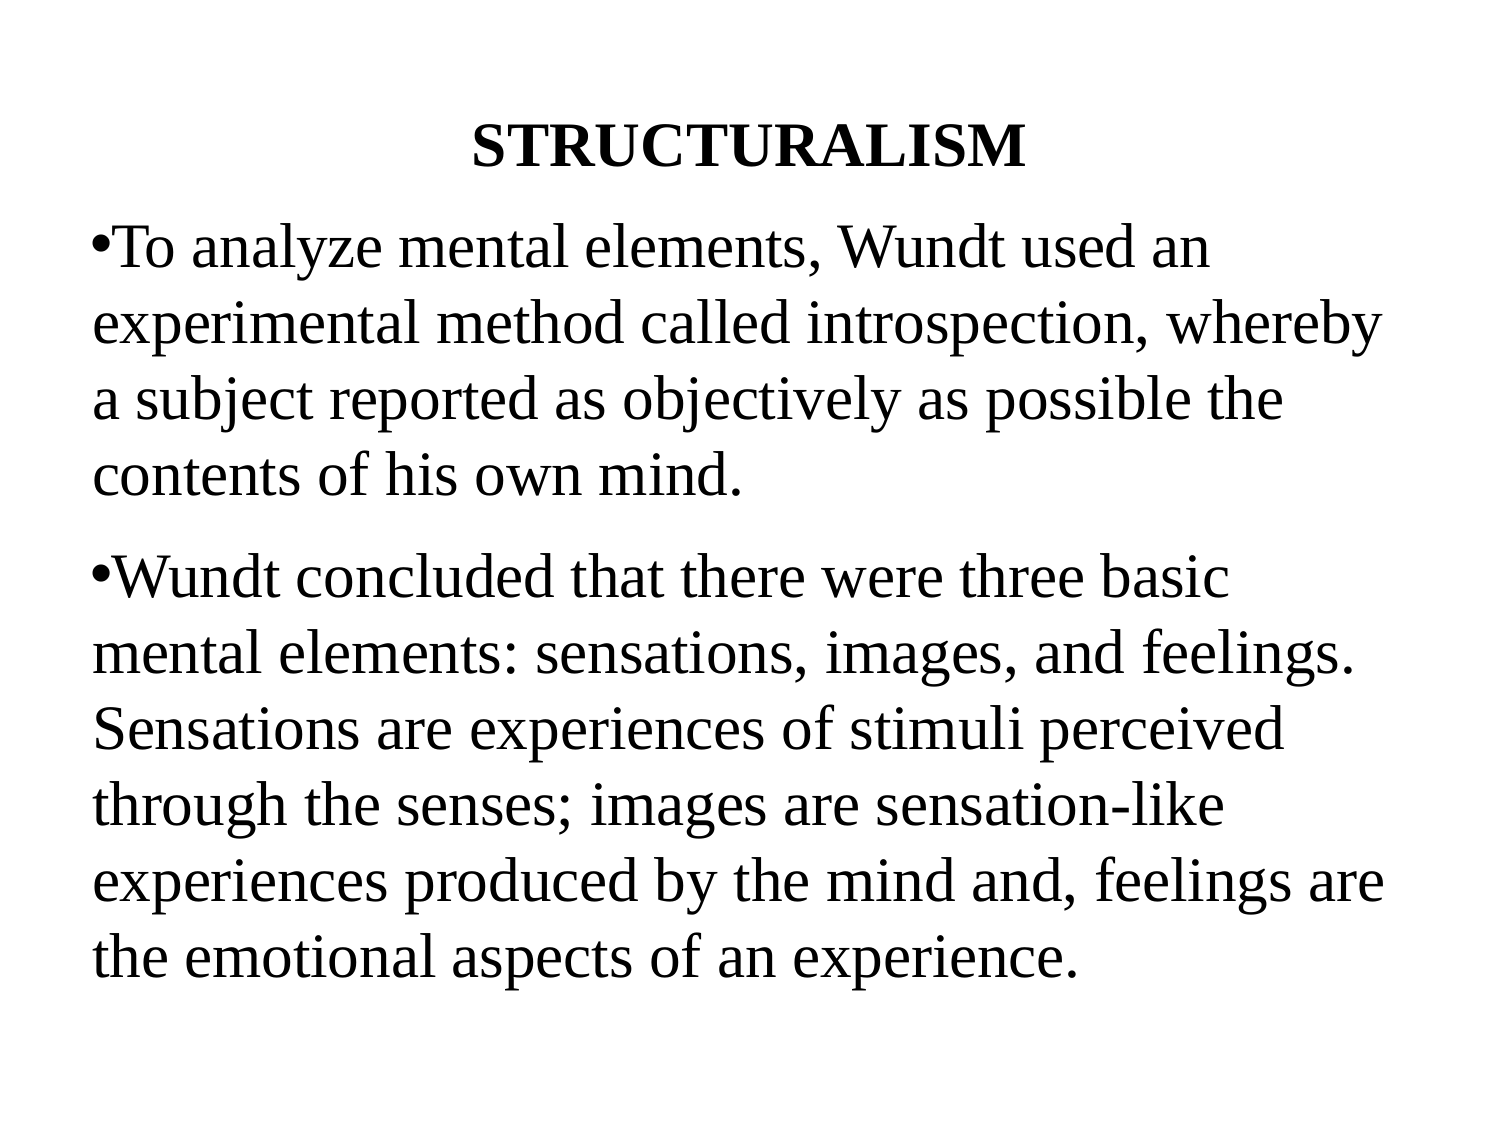

STRUCTURALISM
To analyze mental elements, Wundt used an experimental method called introspection, whereby a subject reported as objectively as possible the contents of his own mind.
Wundt concluded that there were three basic mental elements: sensations, images, and feelings. Sensations are experiences of stimuli perceived through the senses; images are sensation-like experiences produced by the mind and, feelings are the emotional aspects of an experience.